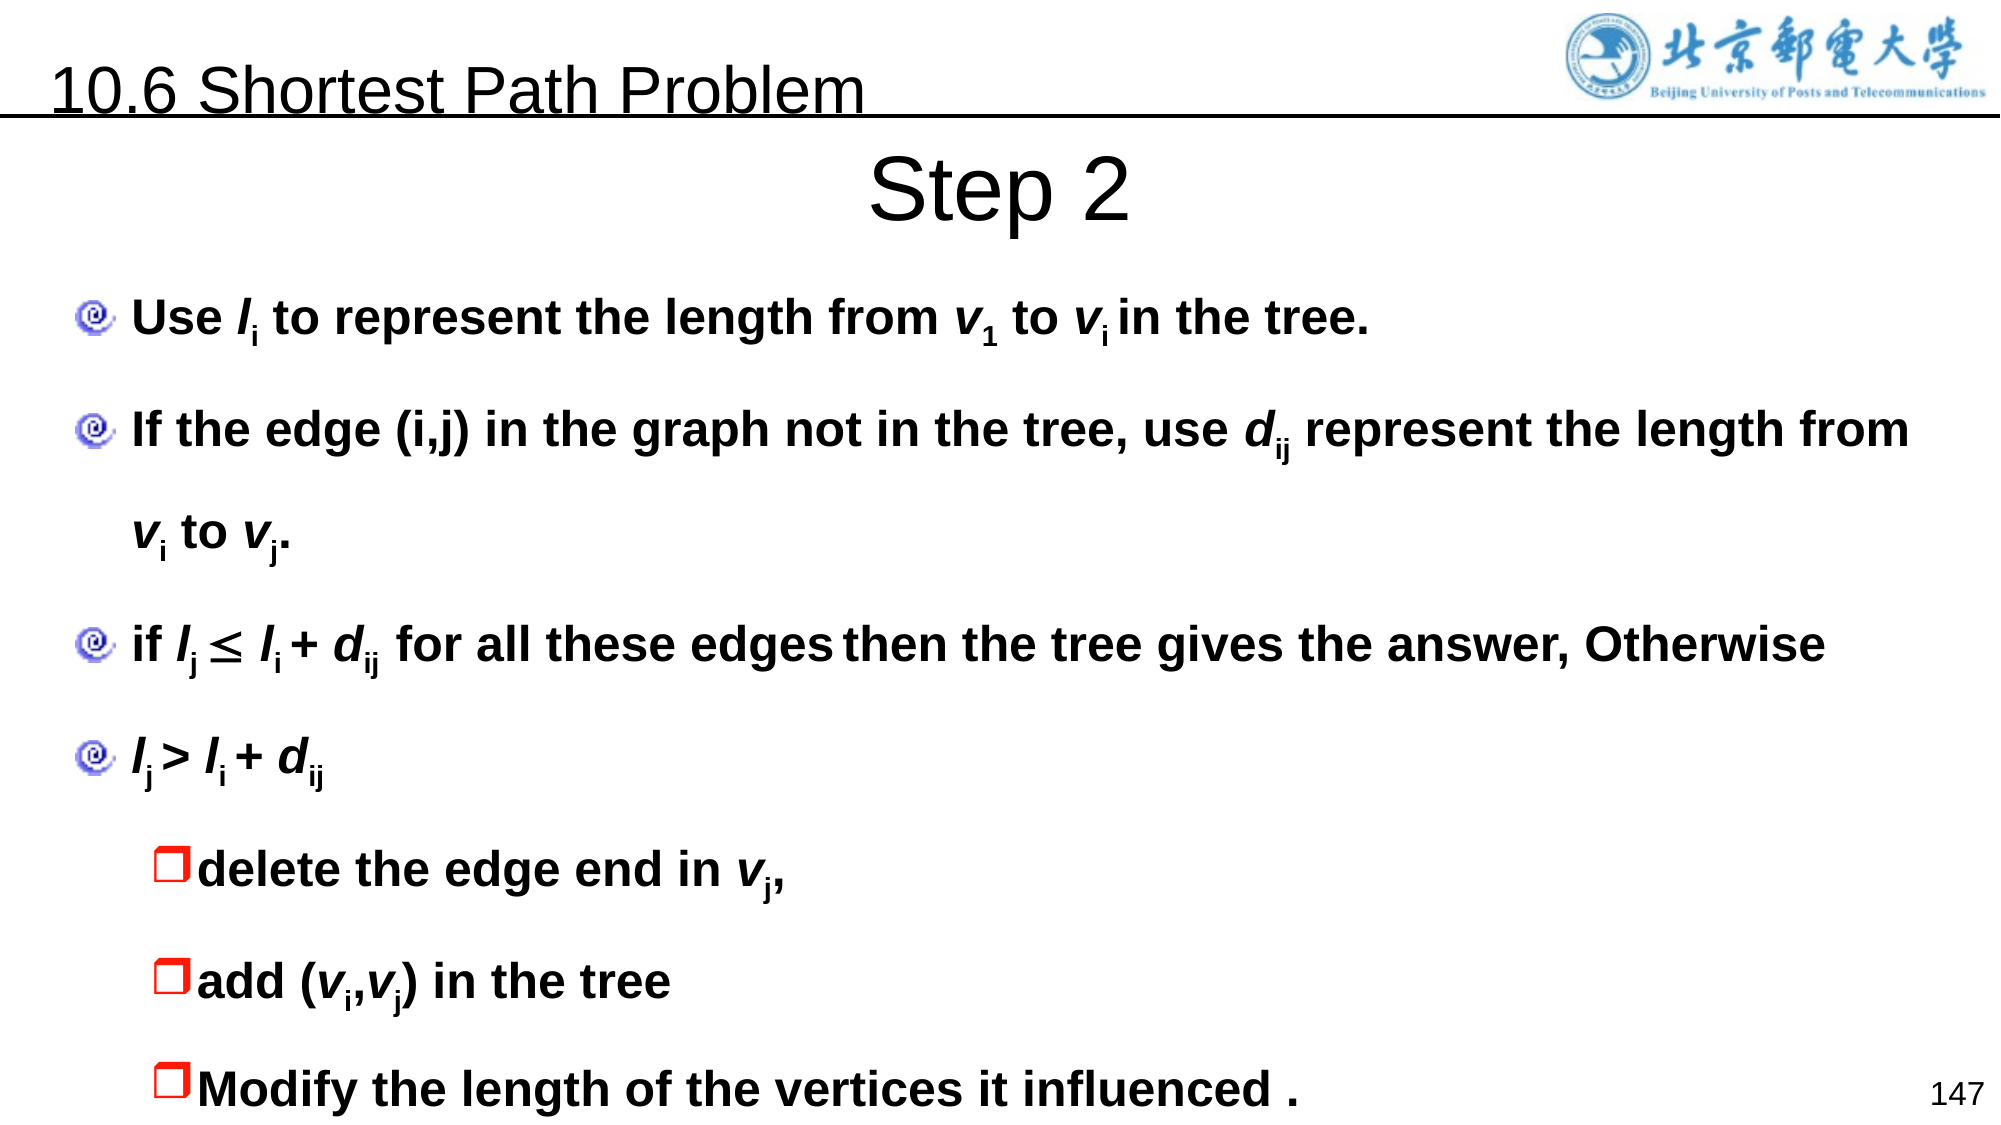

10.6 Shortest Path Problem
Step 2
Use li to represent the length from v1 to vi in the tree.
If the edge (i,j) in the graph not in the tree, use dij represent the length from vi to vj.
if lj ≤ li + dij  for all these edges then the tree gives the answer, Otherwise
lj > li + dij
delete the edge end in vj,
add (vi,vj) in the tree
Modify the length of the vertices it influenced .